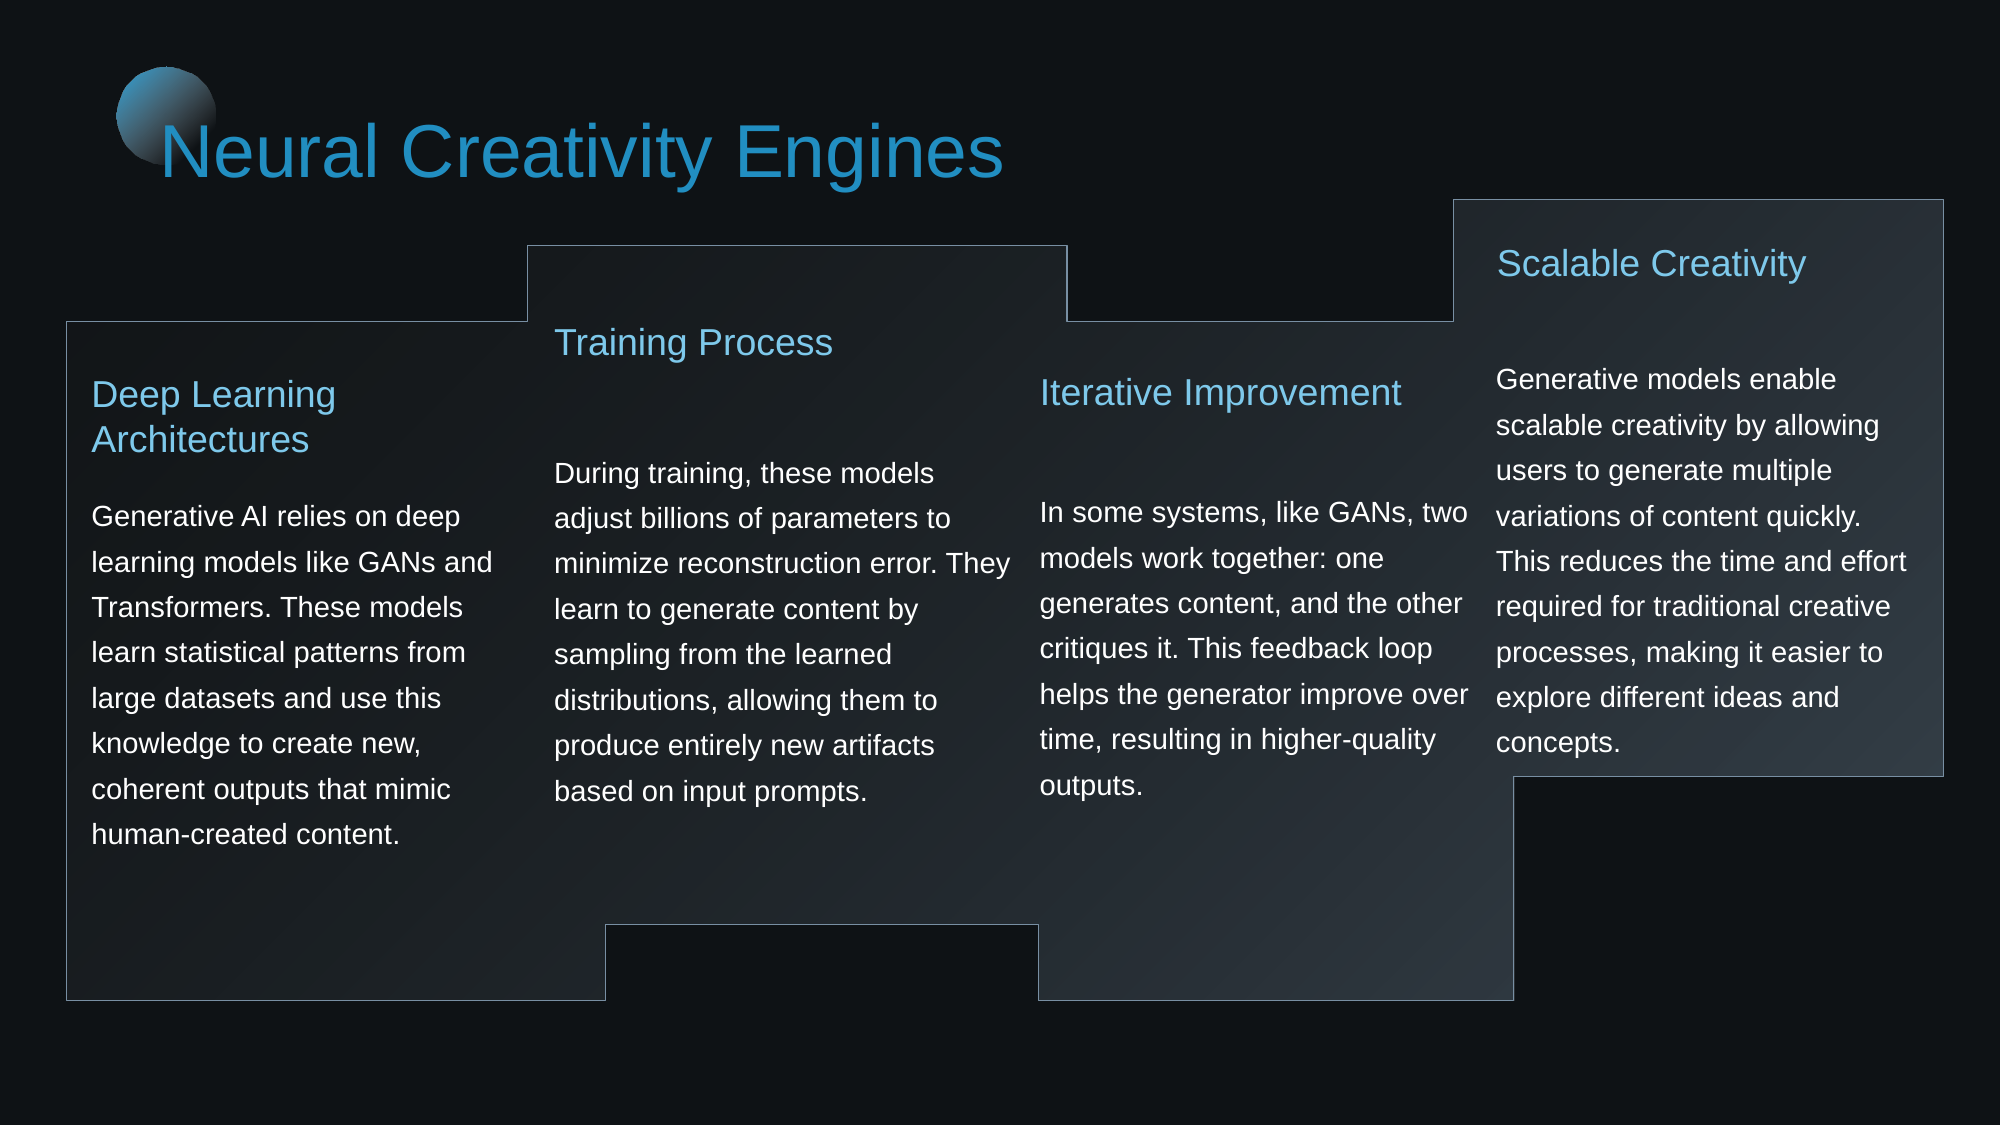

Neural Creativity Engines

Scalable Creativity
Training Process
Generative models enable scalable creativity by allowing users to generate multiple variations of content quickly. This reduces the time and effort required for traditional creative processes, making it easier to explore different ideas and concepts.
Iterative Improvement
Deep Learning Architectures
During training, these models adjust billions of parameters to minimize reconstruction error. They learn to generate content by sampling from the learned distributions, allowing them to produce entirely new artifacts based on input prompts.
In some systems, like GANs, two models work together: one generates content, and the other critiques it. This feedback loop helps the generator improve over time, resulting in higher-quality outputs.
Generative AI relies on deep learning models like GANs and Transformers. These models learn statistical patterns from large datasets and use this knowledge to create new, coherent outputs that mimic human-created content.